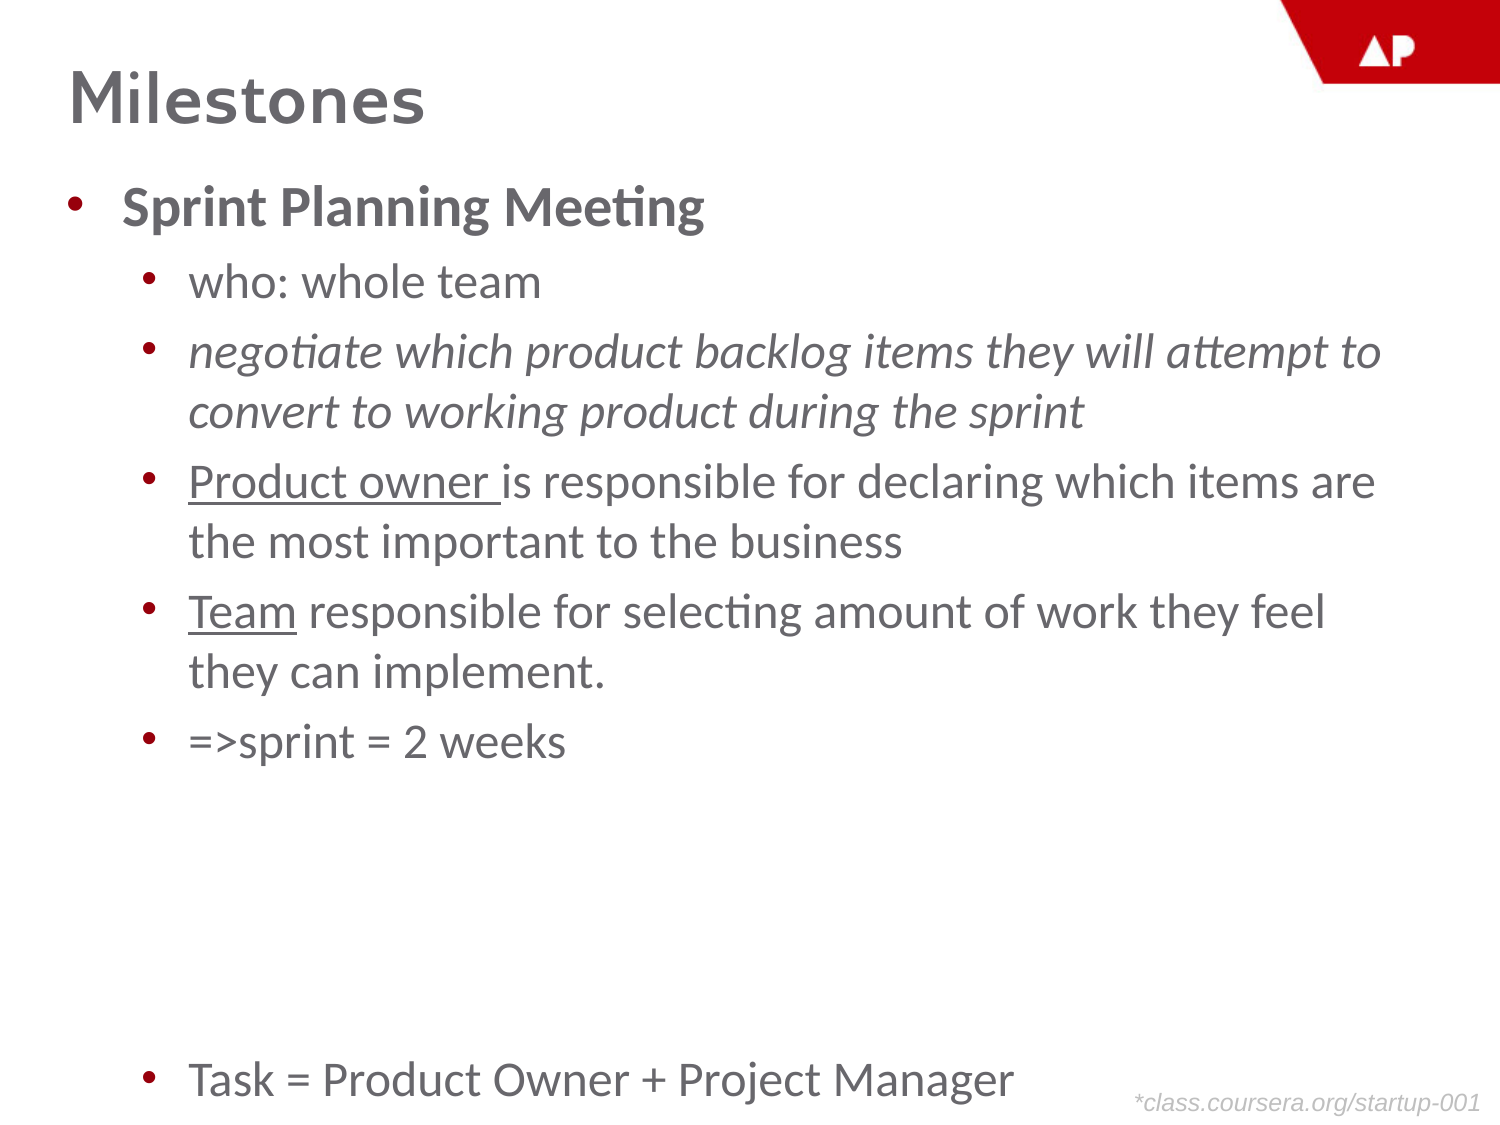

# Milestones
Sprint Planning Meeting
who: whole team
negotiate which product backlog items they will attempt to convert to working product during the sprint
Product owner is responsible for declaring which items are the most important to the business
Team responsible for selecting amount of work they feel they can implement.
=>sprint = 2 weeks

Task = Product Owner + Project Manager

*class.coursera.org/startup-001